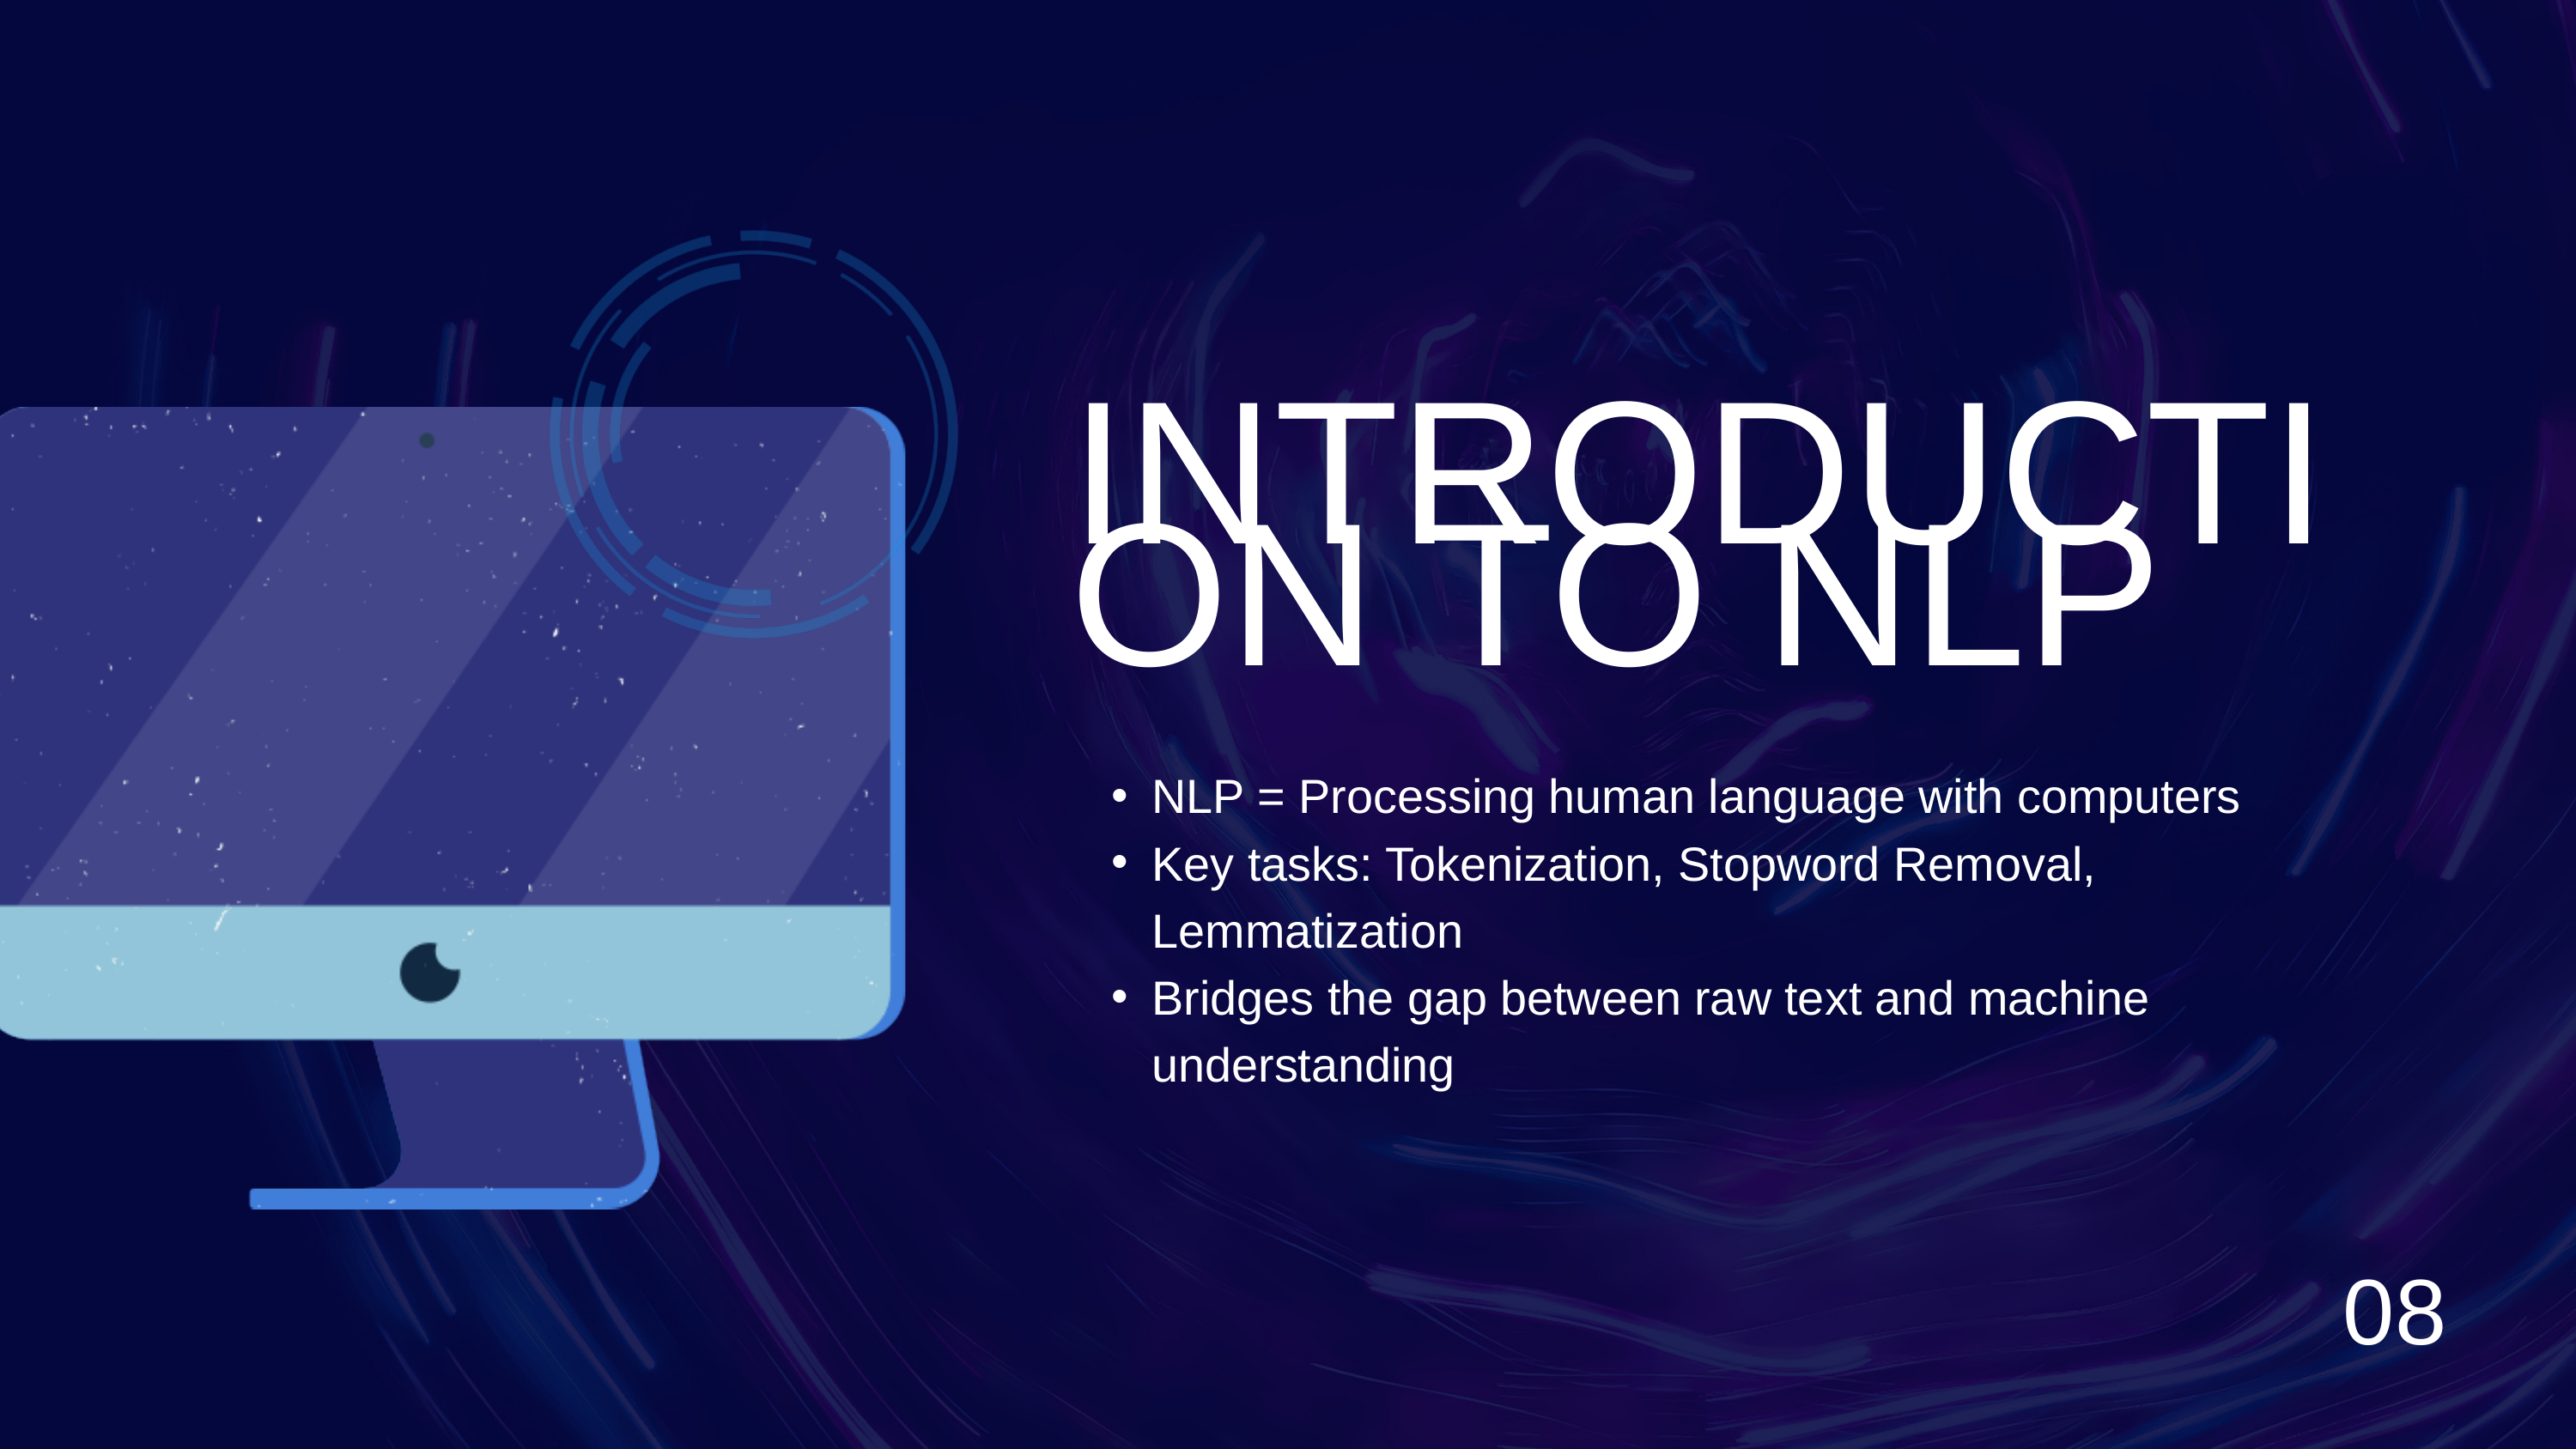

INTRODUCTION TO NLP
NLP = Processing human language with computers
Key tasks: Tokenization, Stopword Removal, Lemmatization
Bridges the gap between raw text and machine understanding

08